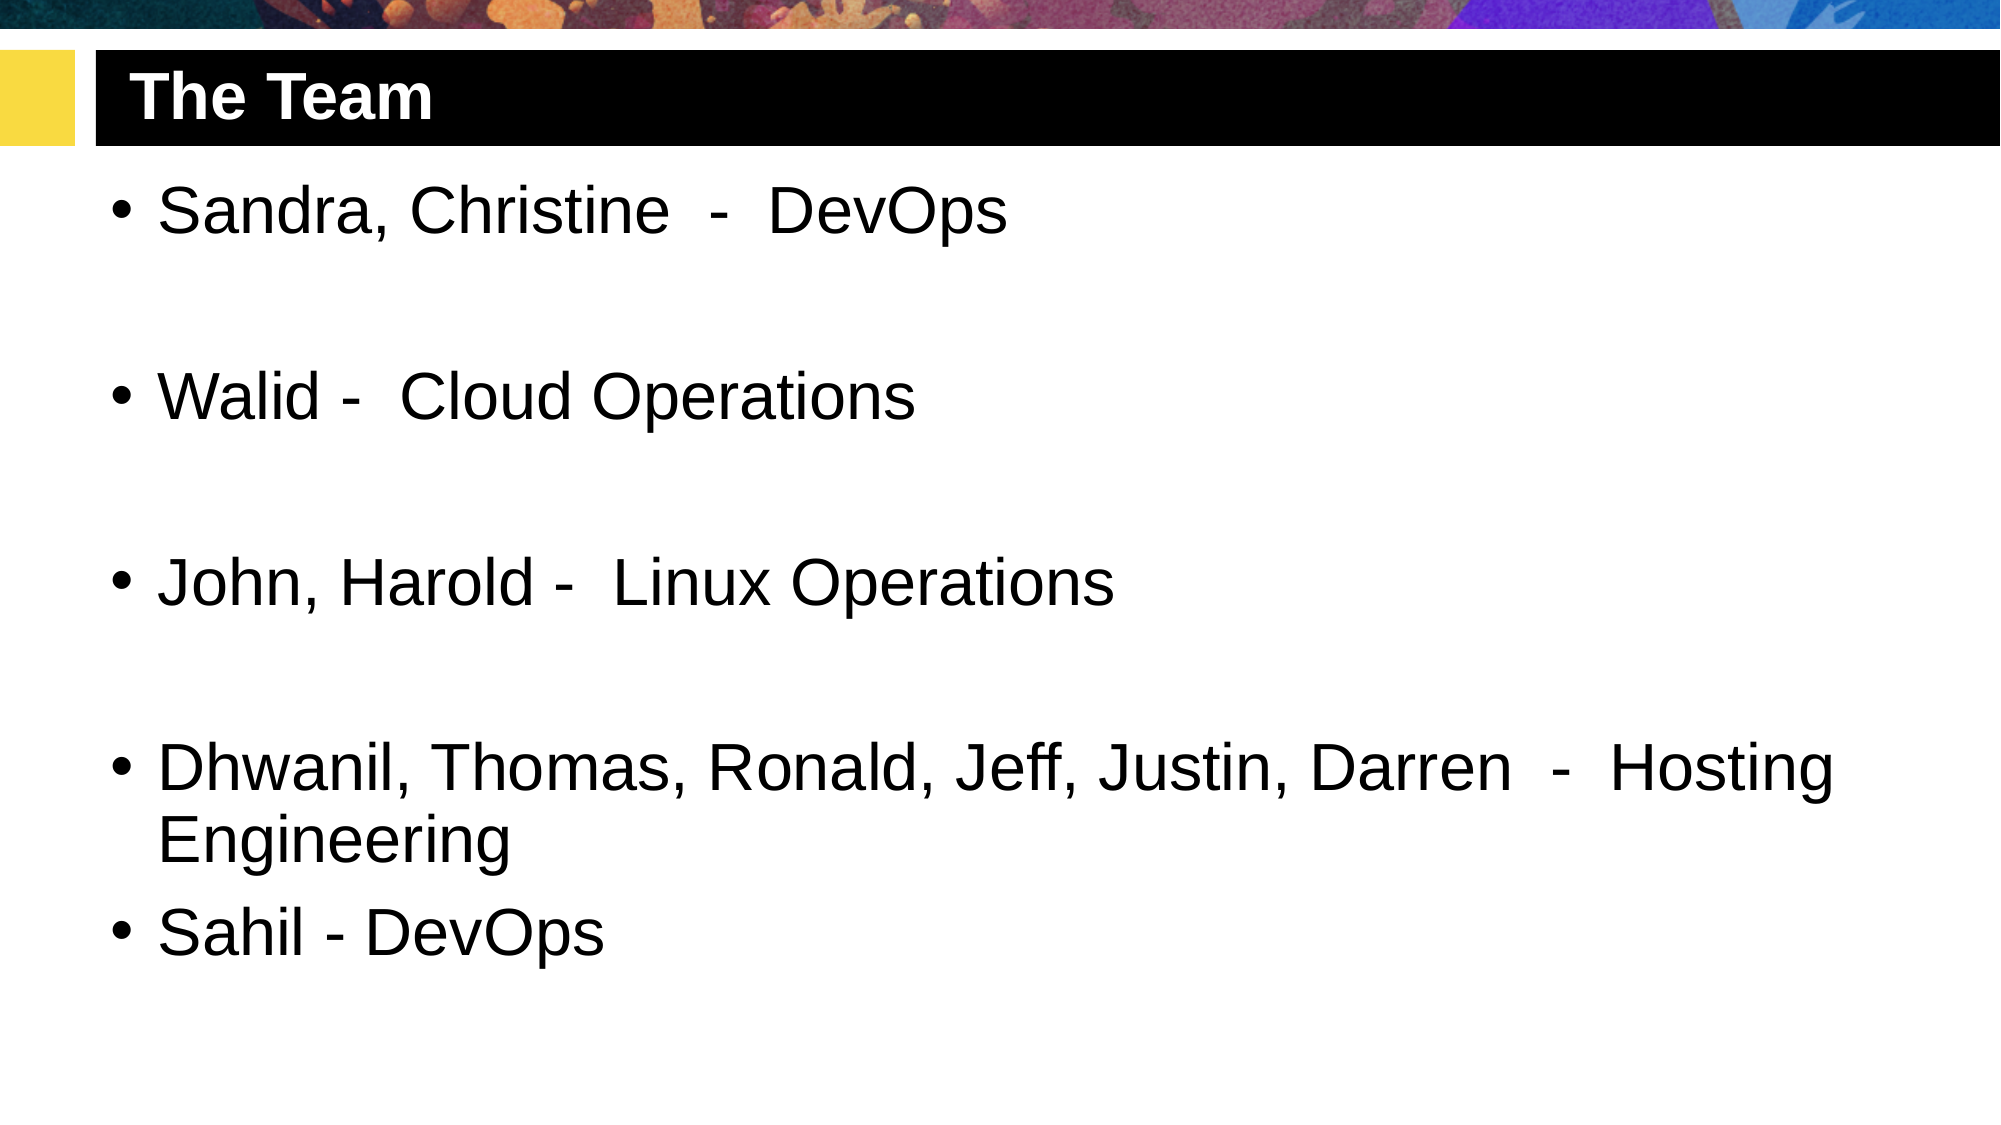

# The Team
Sandra, Christine  -  DevOps

Walid -  Cloud Operations

John, Harold -  Linux Operations

Dhwanil, Thomas, Ronald, Jeff, Justin, Darren  -  Hosting Engineering
Sahil - DevOps